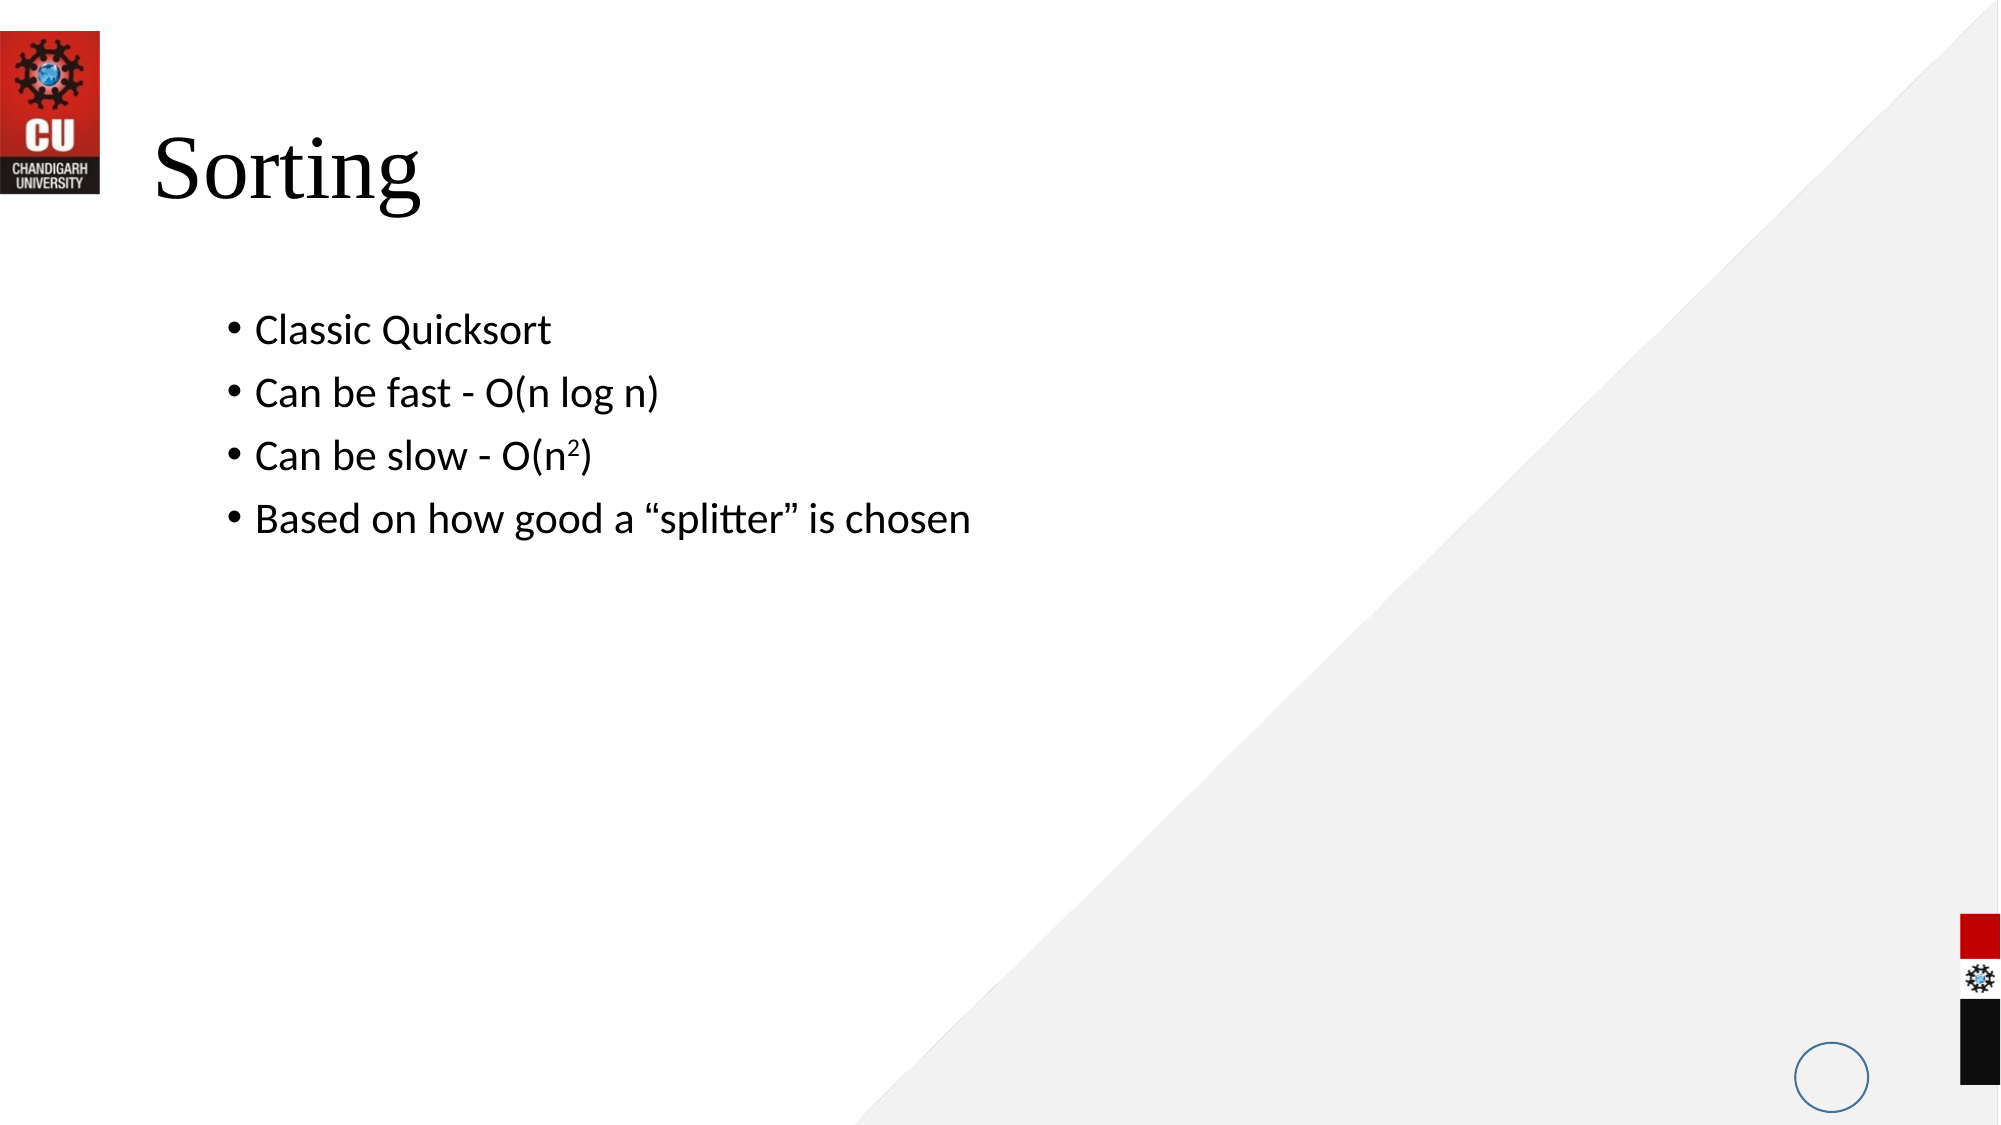

# Sorting
Classic Quicksort
Can be fast - O(n log n)
Can be slow - O(n2)
Based on how good a “splitter” is chosen